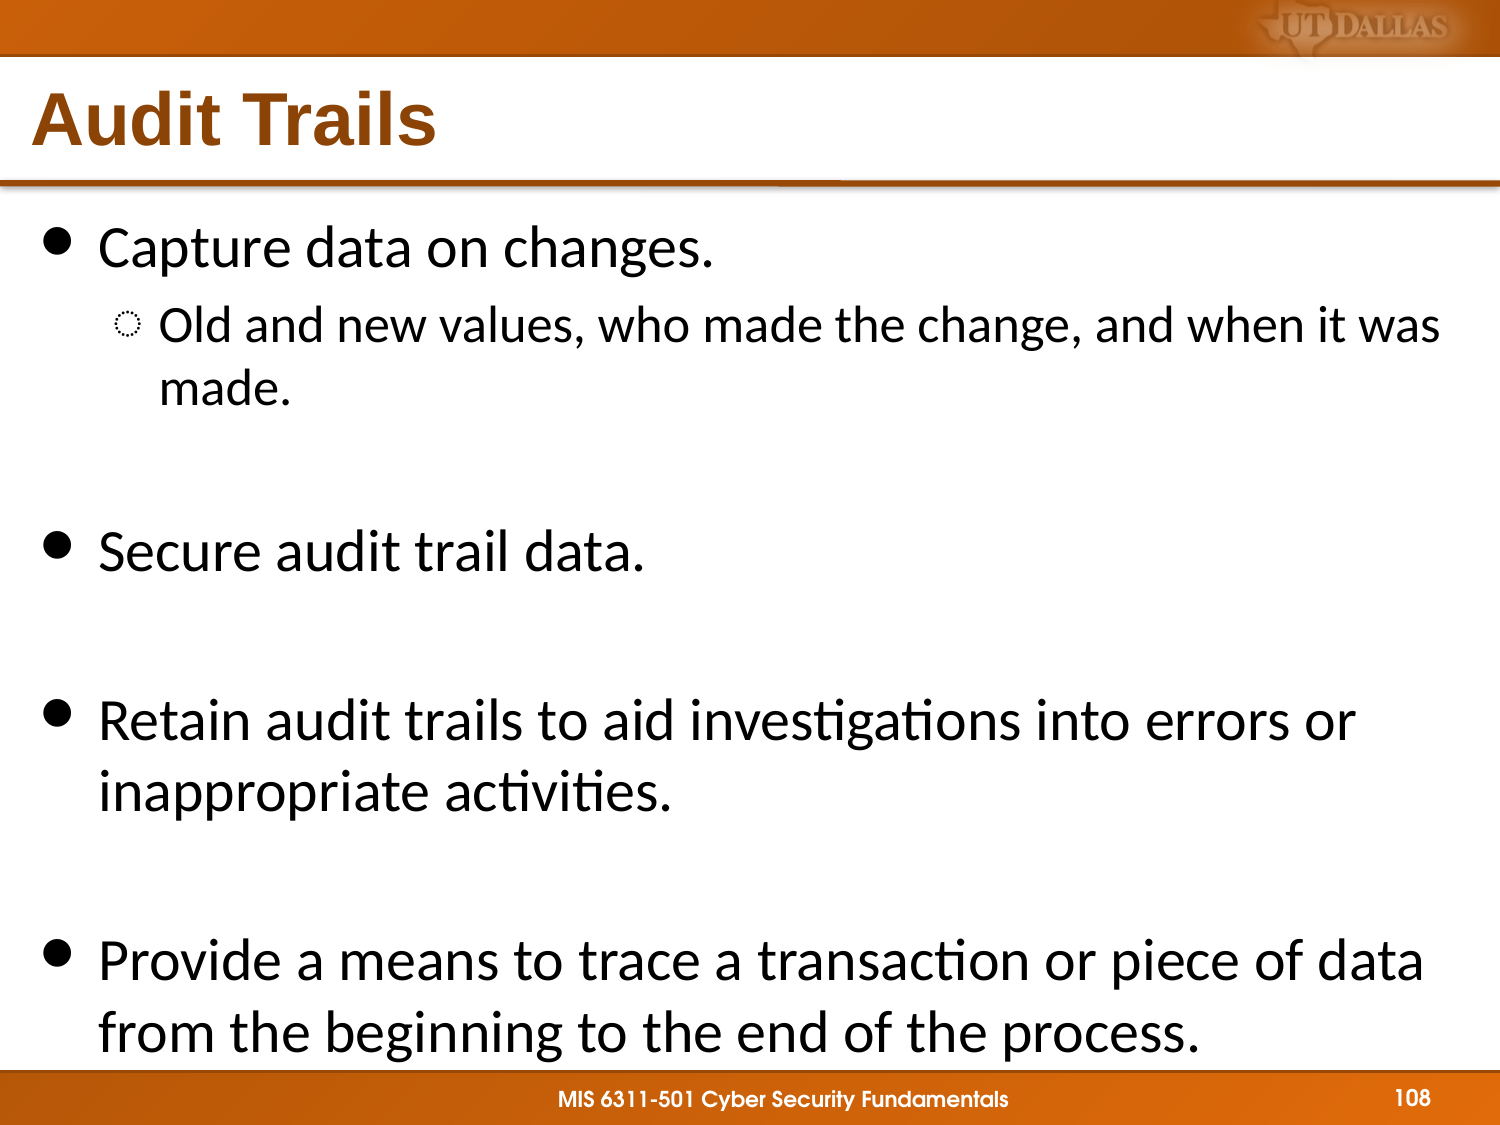

# Audit Trails
Capture data on changes.
Old and new values, who made the change, and when it was made.

Secure audit trail data.

Retain audit trails to aid investigations into errors or inappropriate activities.

Provide a means to trace a transaction or piece of data from the beginning to the end of the process.
108